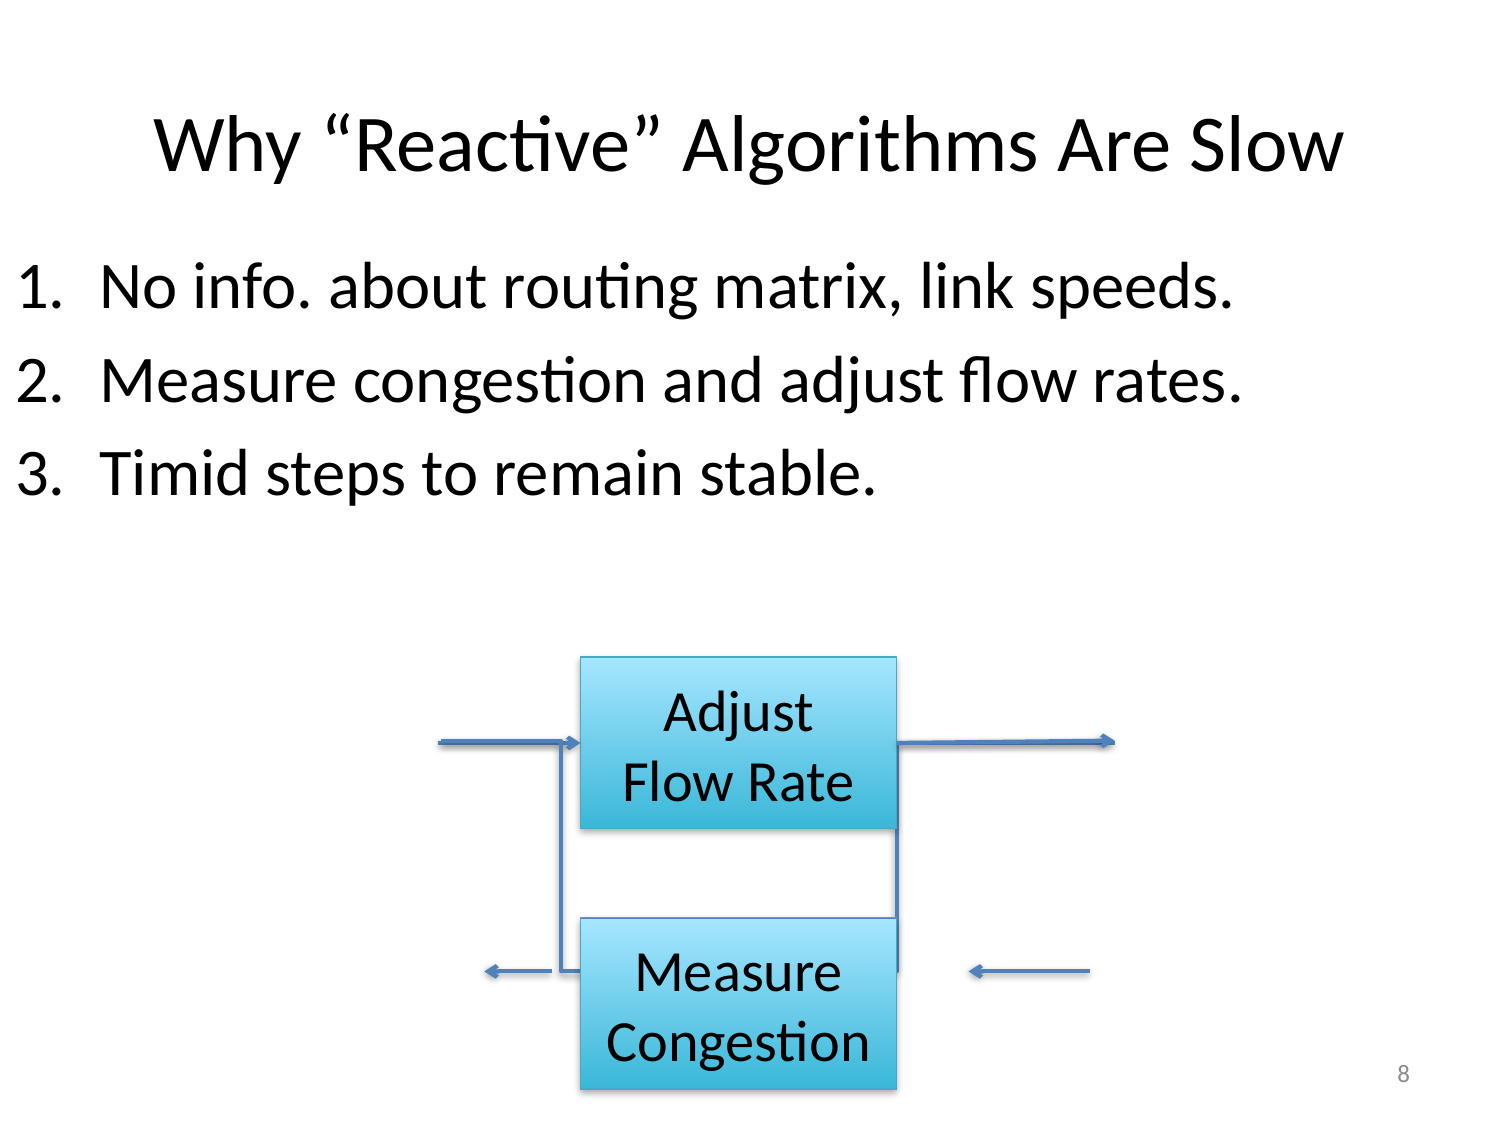

# Why “Reactive” Algorithms Are Slow
No info. about routing matrix, link speeds.
Measure congestion and adjust flow rates.
Timid steps to remain stable.

Adjust
Flow Rate
Measure Congestion
8